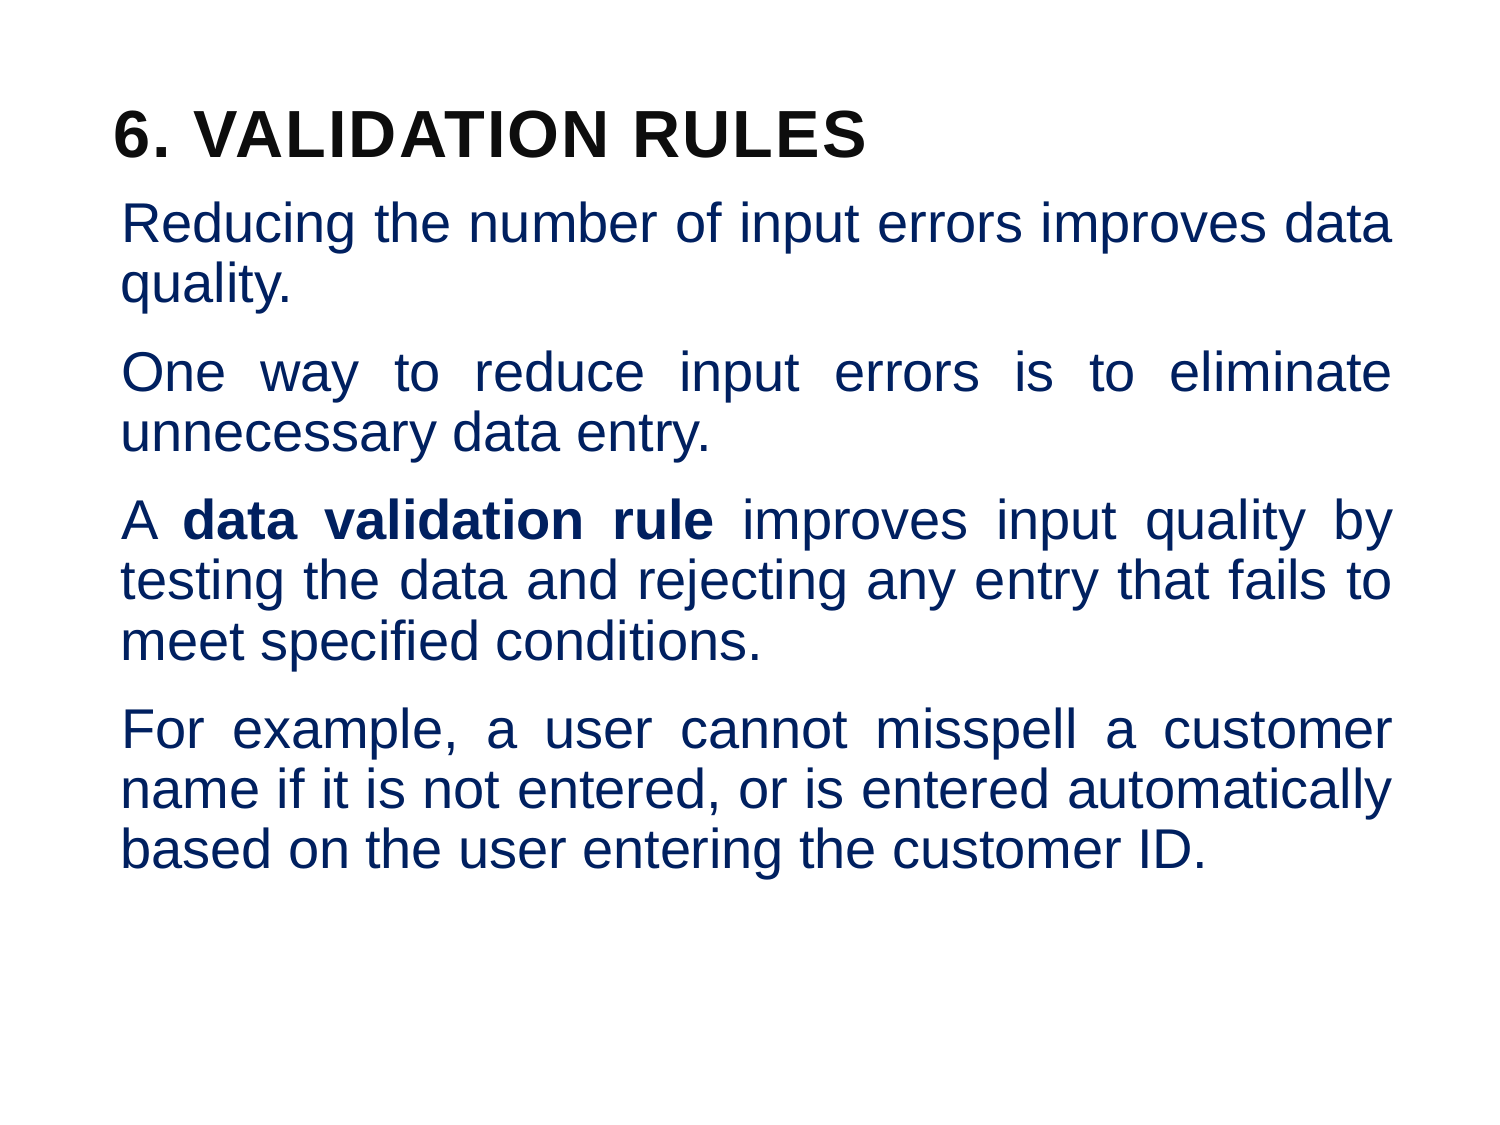

# 6. Validation Rules
Reducing the number of input errors improves data quality.
One way to reduce input errors is to eliminate unnecessary data entry.
A data validation rule improves input quality by testing the data and rejecting any entry that fails to meet specified conditions.
For example, a user cannot misspell a customer name if it is not entered, or is entered automatically based on the user entering the customer ID.